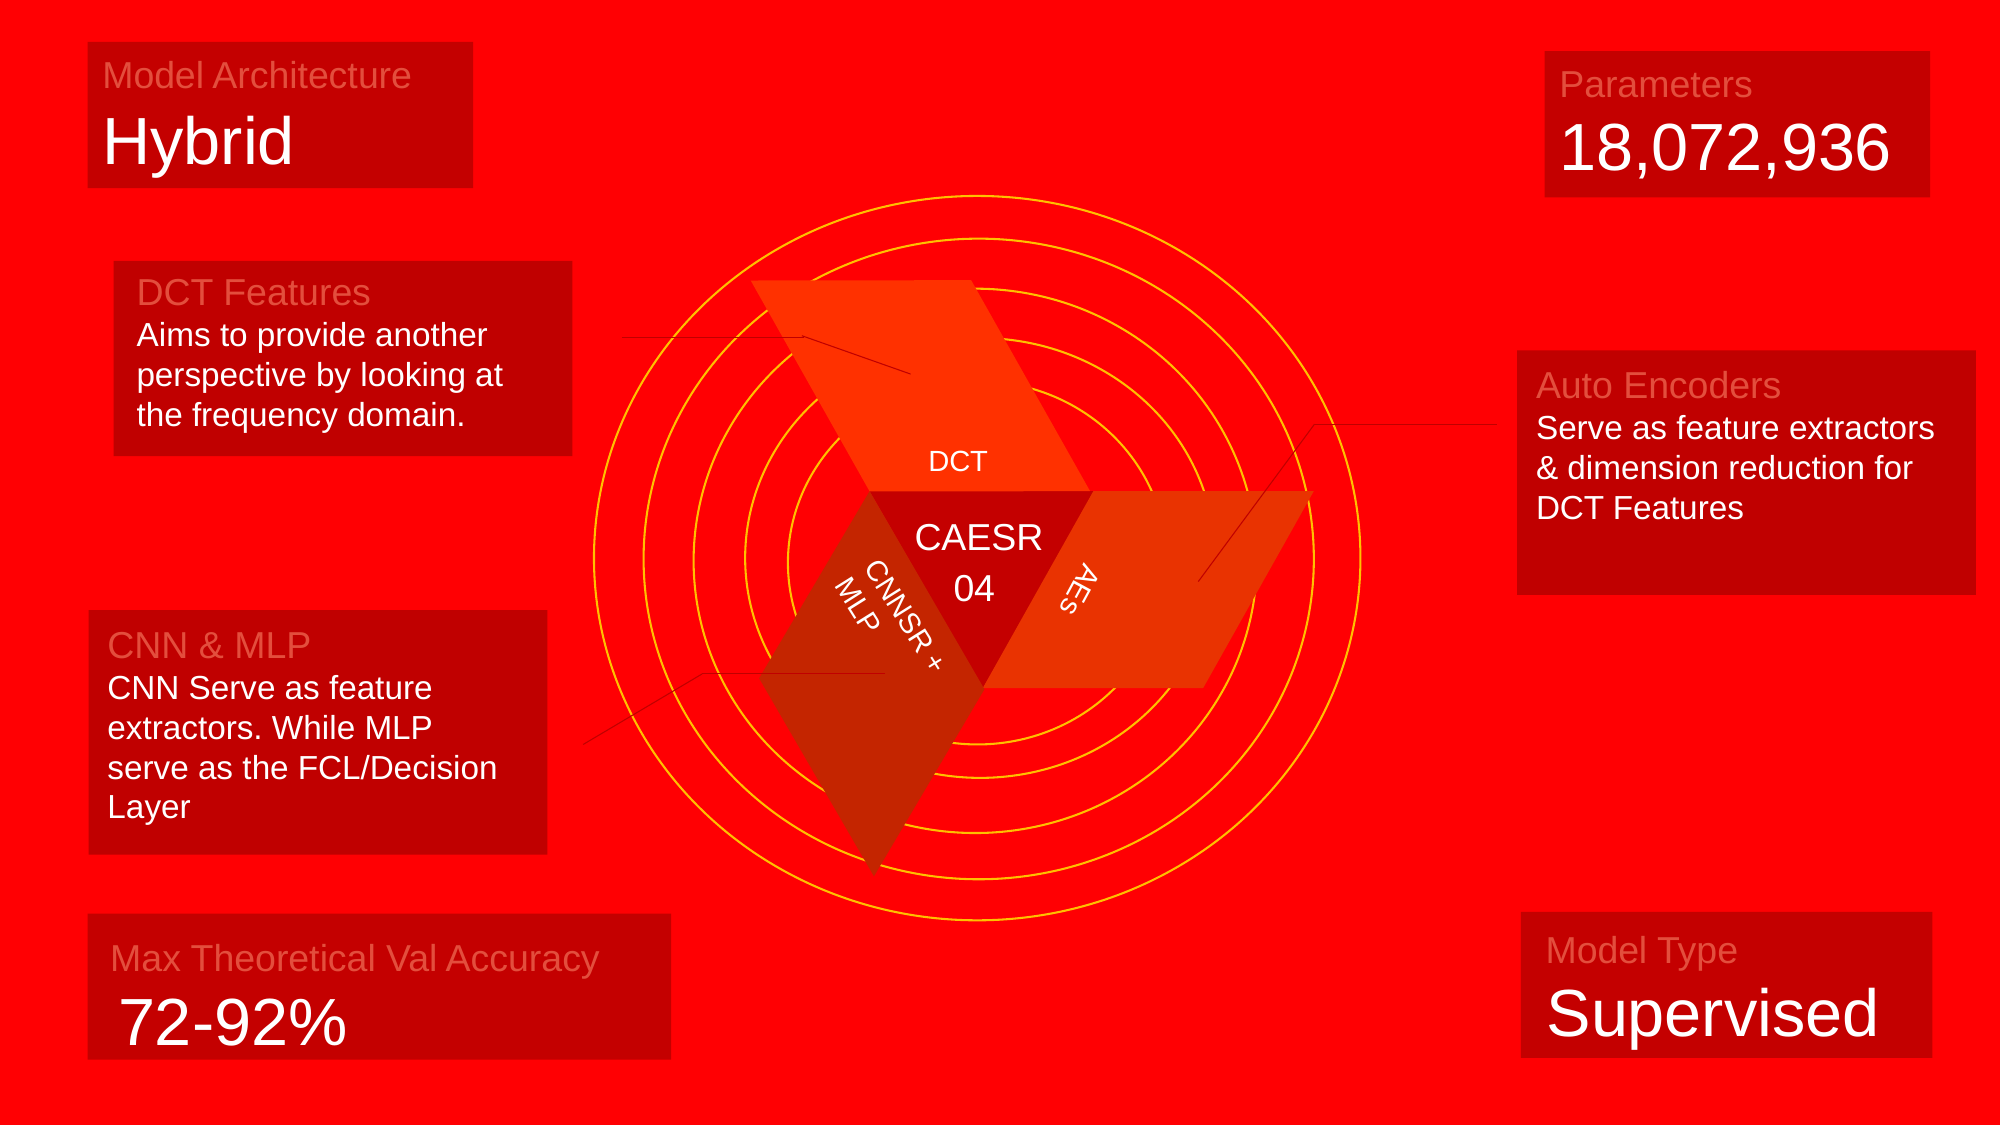

Model Architecture

Parameters
Hybrid
18,072,936

DCT Features
Aims to provide another perspective by looking at the frequency domain.

Auto Encoders
Serve as feature extractors & dimension reduction for DCT Features

DCT
CAESR
04
AEs
CNNSR + MLP

CNN & MLP
CNN Serve as feature extractors. While MLP serve as the FCL/Decision Layer

Model Type
Max Theoretical Val Accuracy
Supervised
72-92%